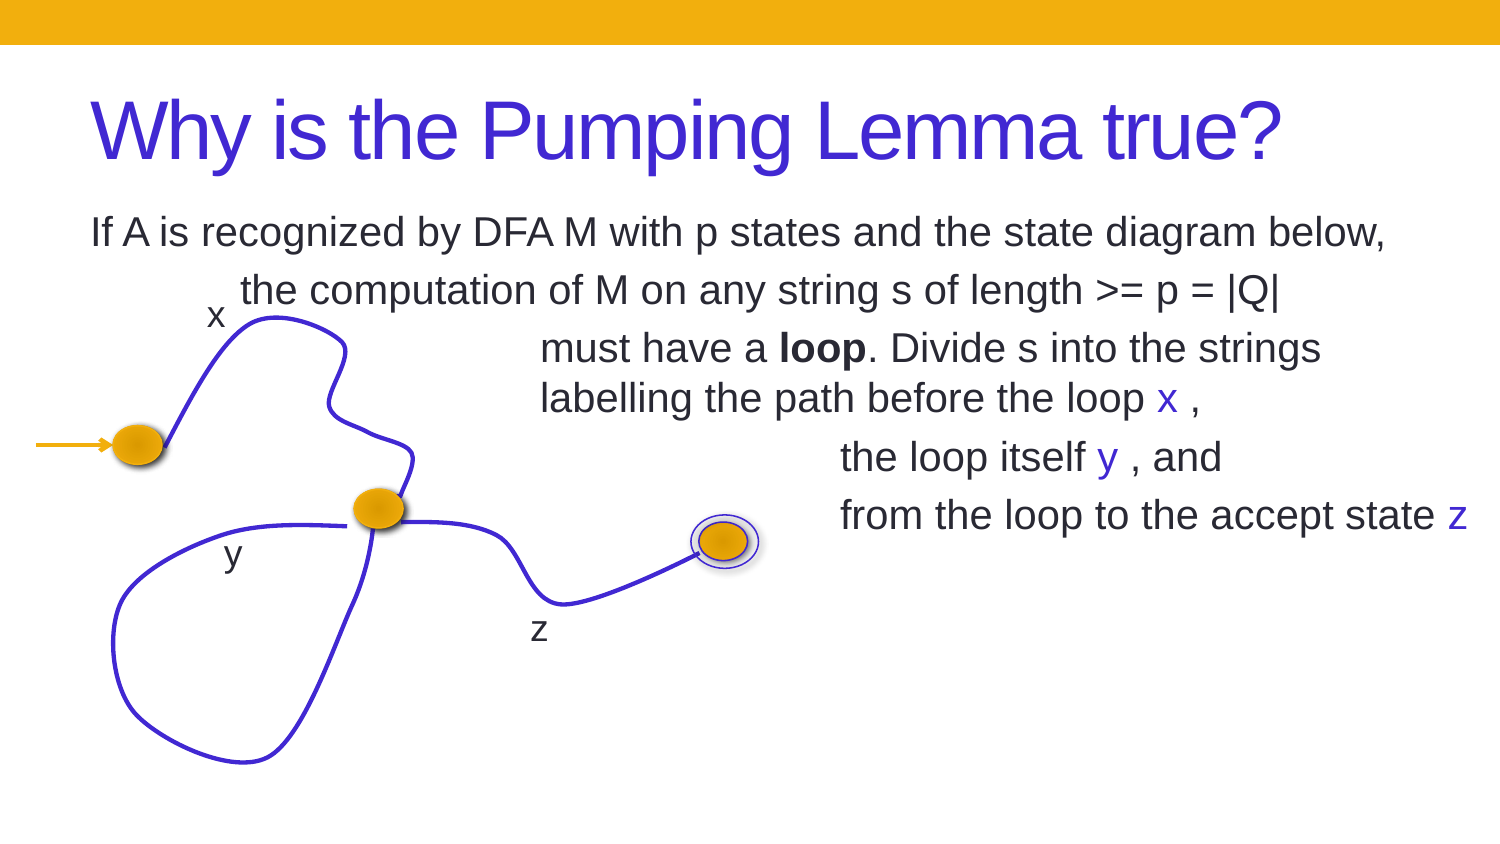

# Why is the Pumping Lemma true?
If A is recognized by DFA M with p states and the state diagram below,
	the computation of M on any string s of length >= p = |Q|
			must have a loop. Divide s into the strings 				labelling the path before the loop x ,
					the loop itself y , and
					from the loop to the accept state z

x

y

z